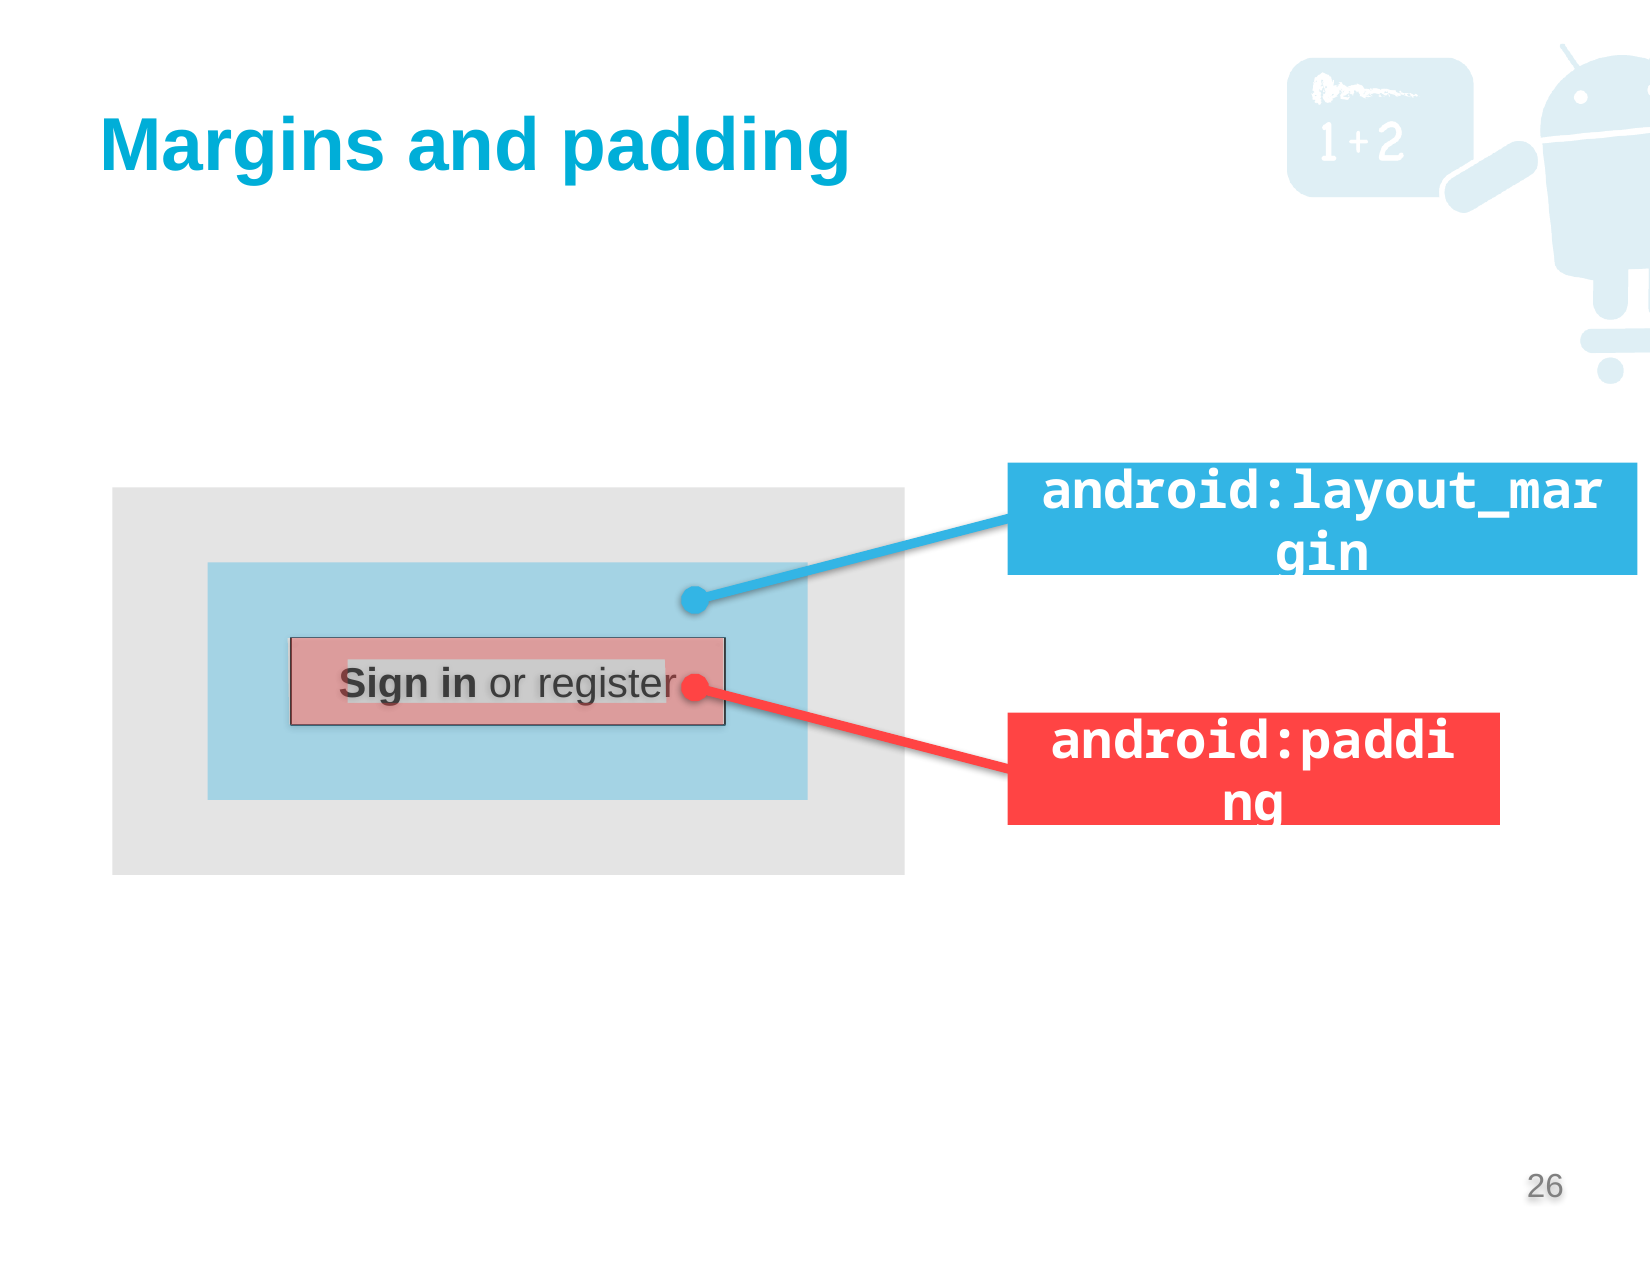

# Margins and padding
android:layout_margin

Sign in or register

android:padding